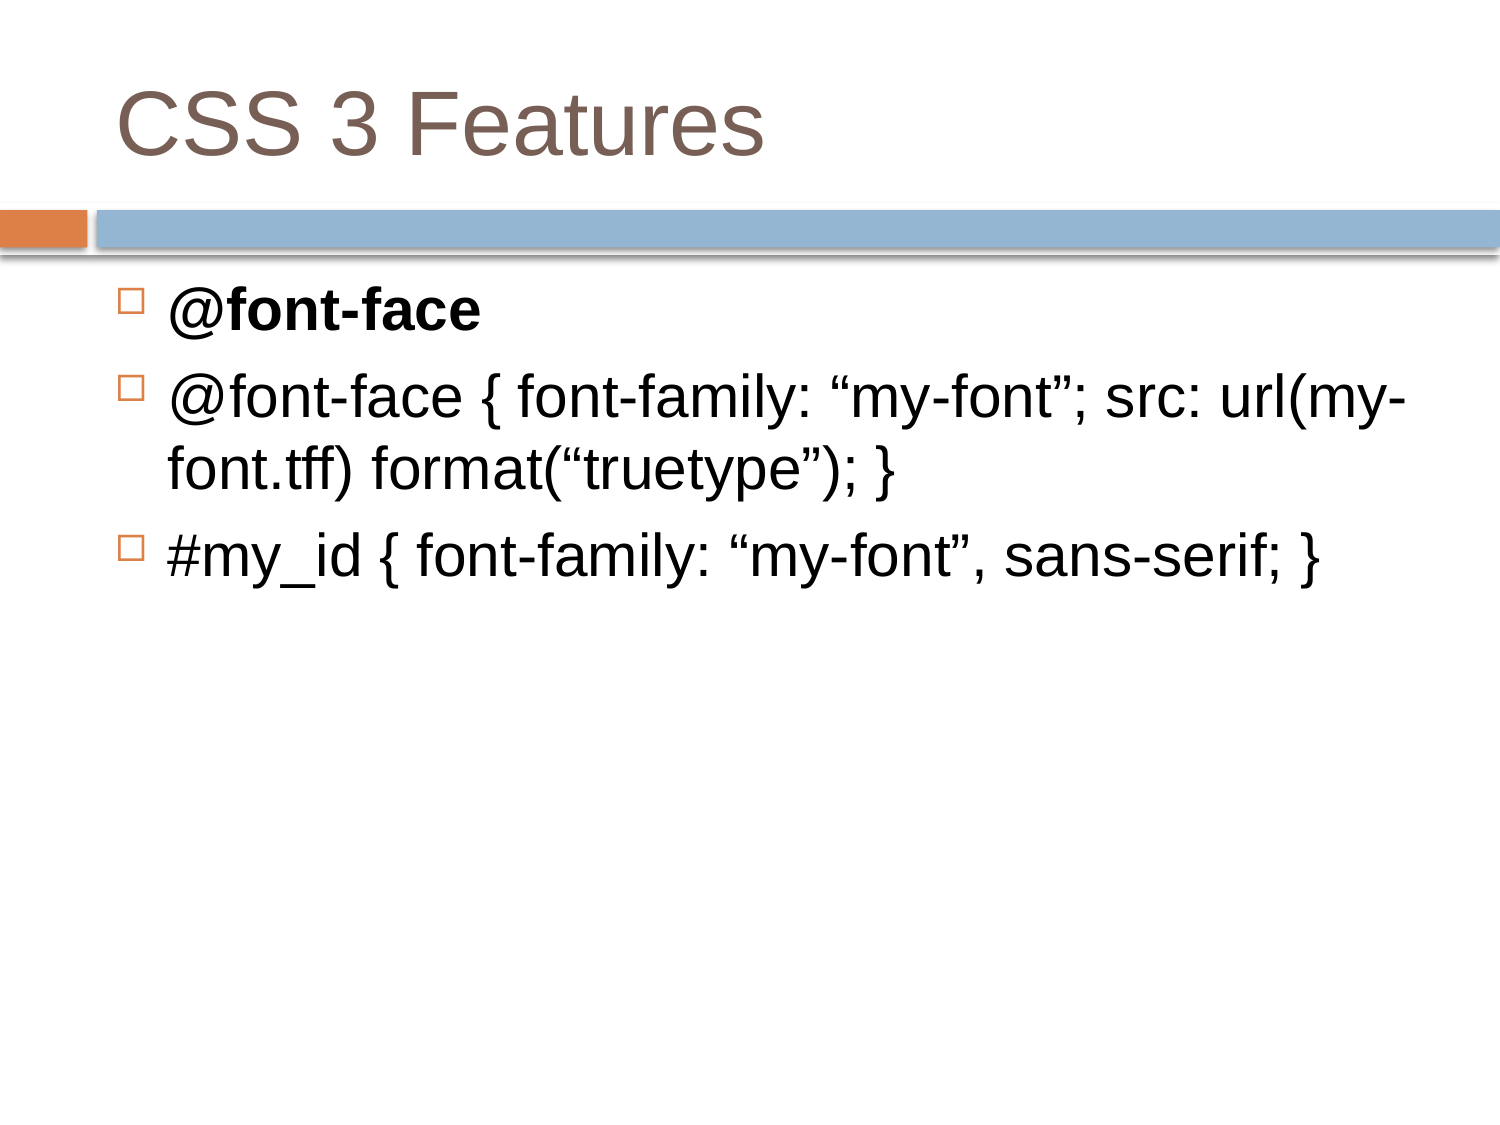

# CSS 3 Features
@font-face
@font-face { font-family: “my-font”; src: url(my-font.tff) format(“truetype”); }
#my_id { font-family: “my-font”, sans-serif; }